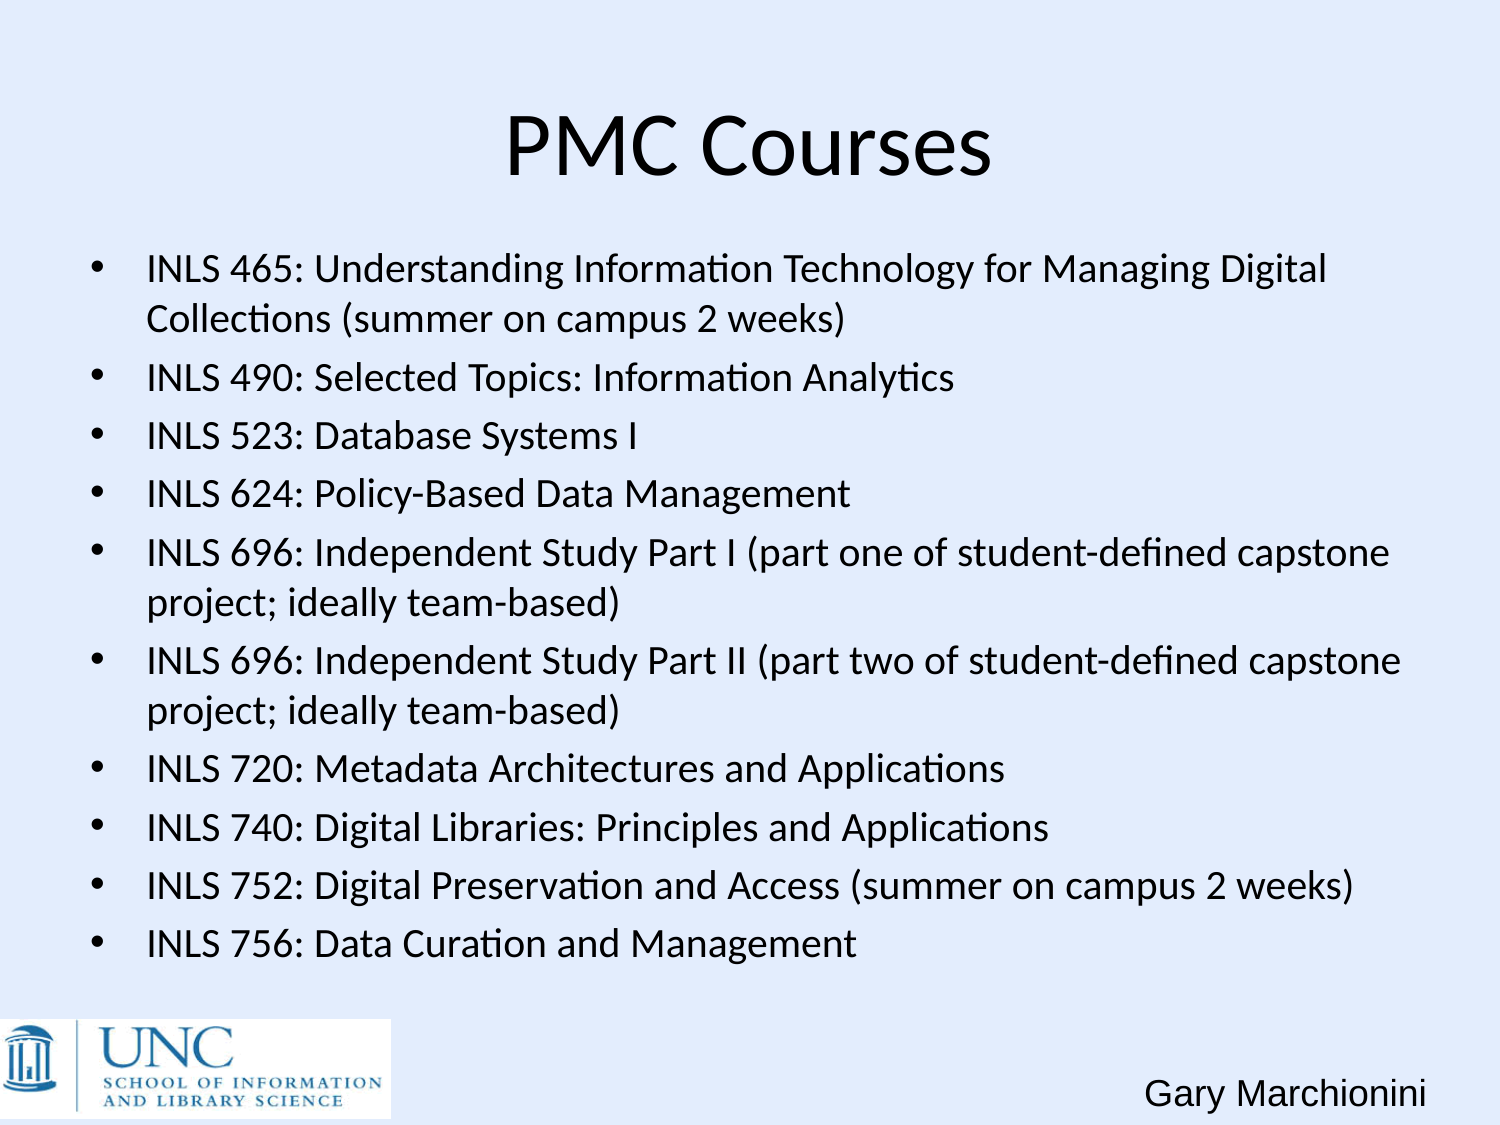

# PMC Courses
INLS 465: Understanding Information Technology for Managing Digital Collections (summer on campus 2 weeks)
INLS 490: Selected Topics: Information Analytics
INLS 523: Database Systems I
INLS 624: Policy-Based Data Management
INLS 696: Independent Study Part I (part one of student-defined capstone project; ideally team-based)
INLS 696: Independent Study Part II (part two of student-defined capstone project; ideally team-based)
INLS 720: Metadata Architectures and Applications
INLS 740: Digital Libraries: Principles and Applications
INLS 752: Digital Preservation and Access (summer on campus 2 weeks)
INLS 756: Data Curation and Management